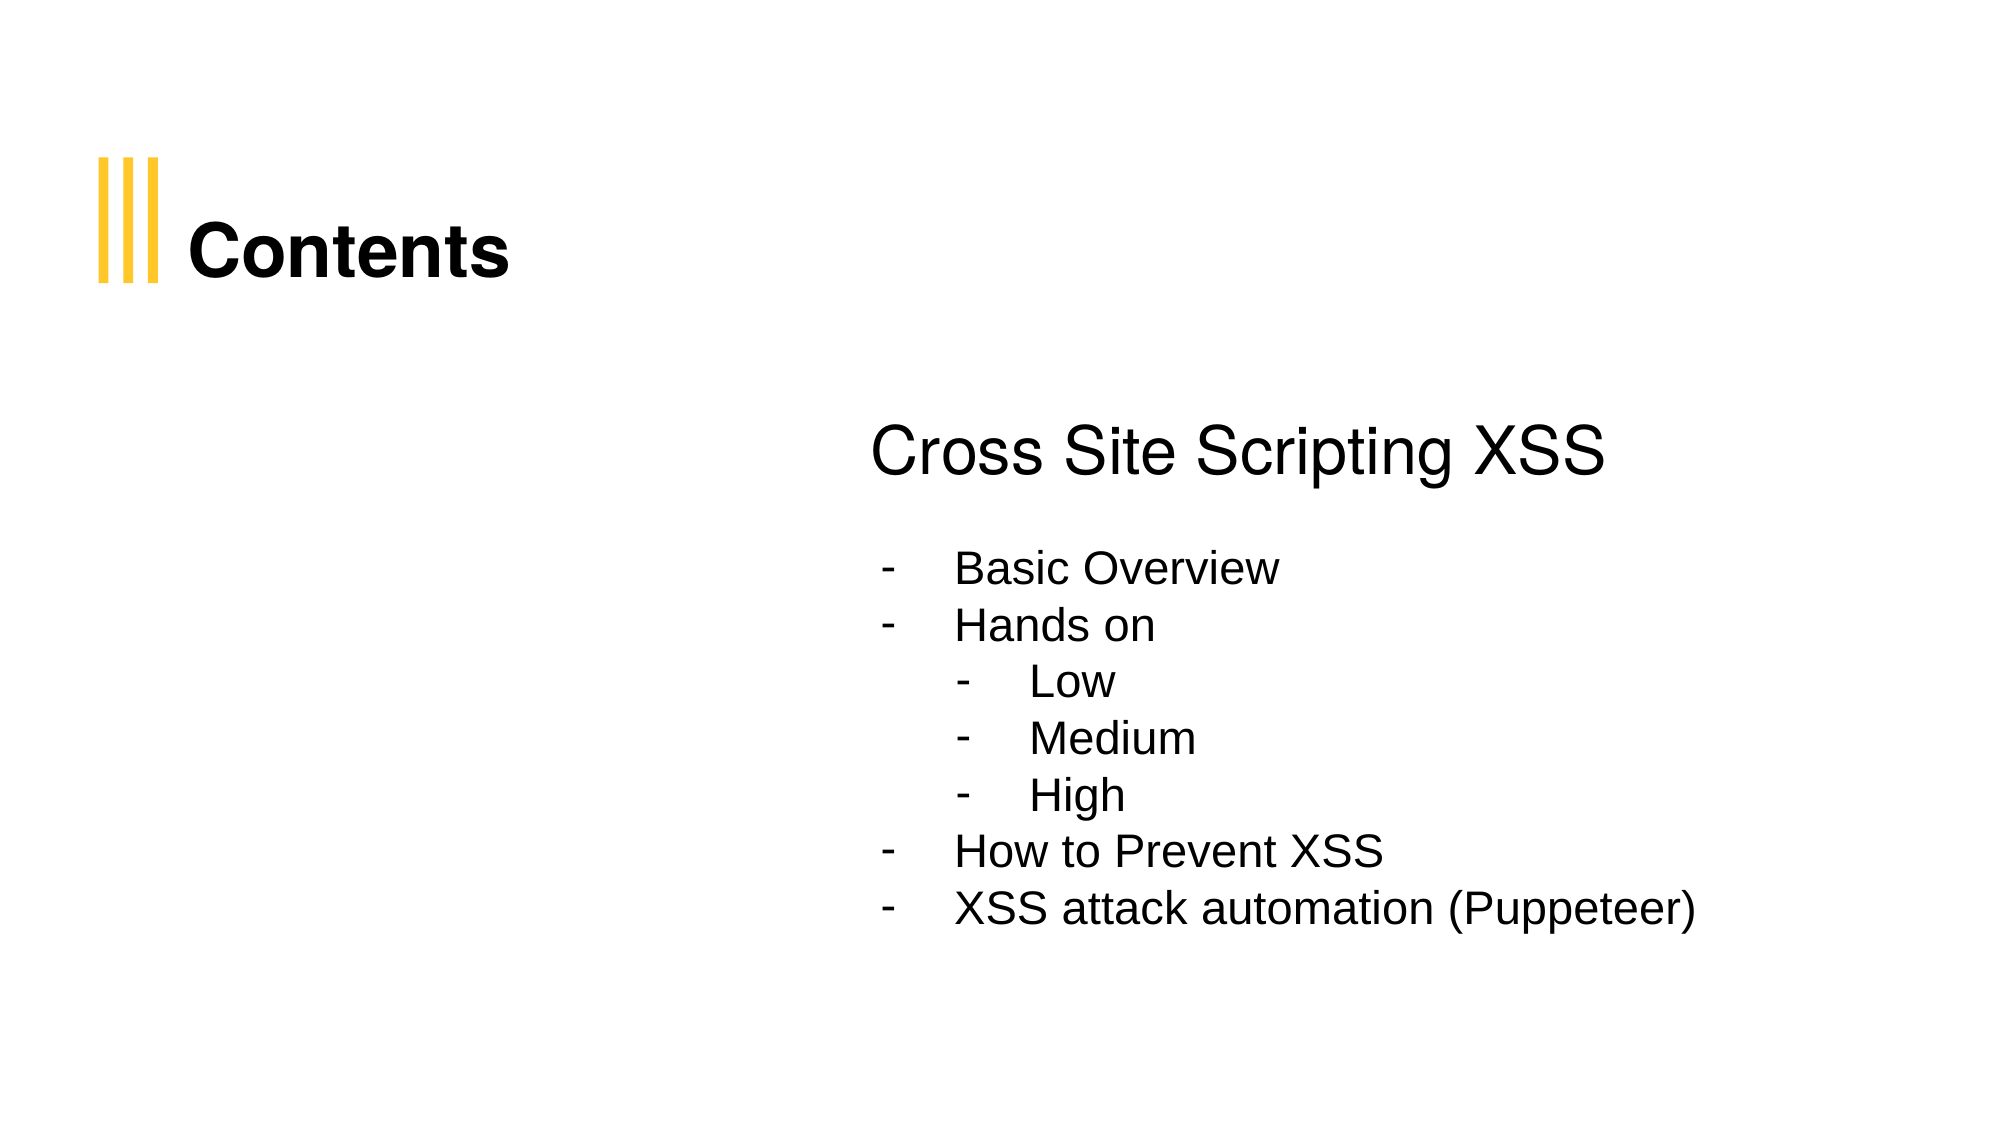

Contents
Cross Site Scripting XSS

Basic Overview
Hands on
Low
Medium
High
How to Prevent XSS
XSS attack automation (Puppeteer)